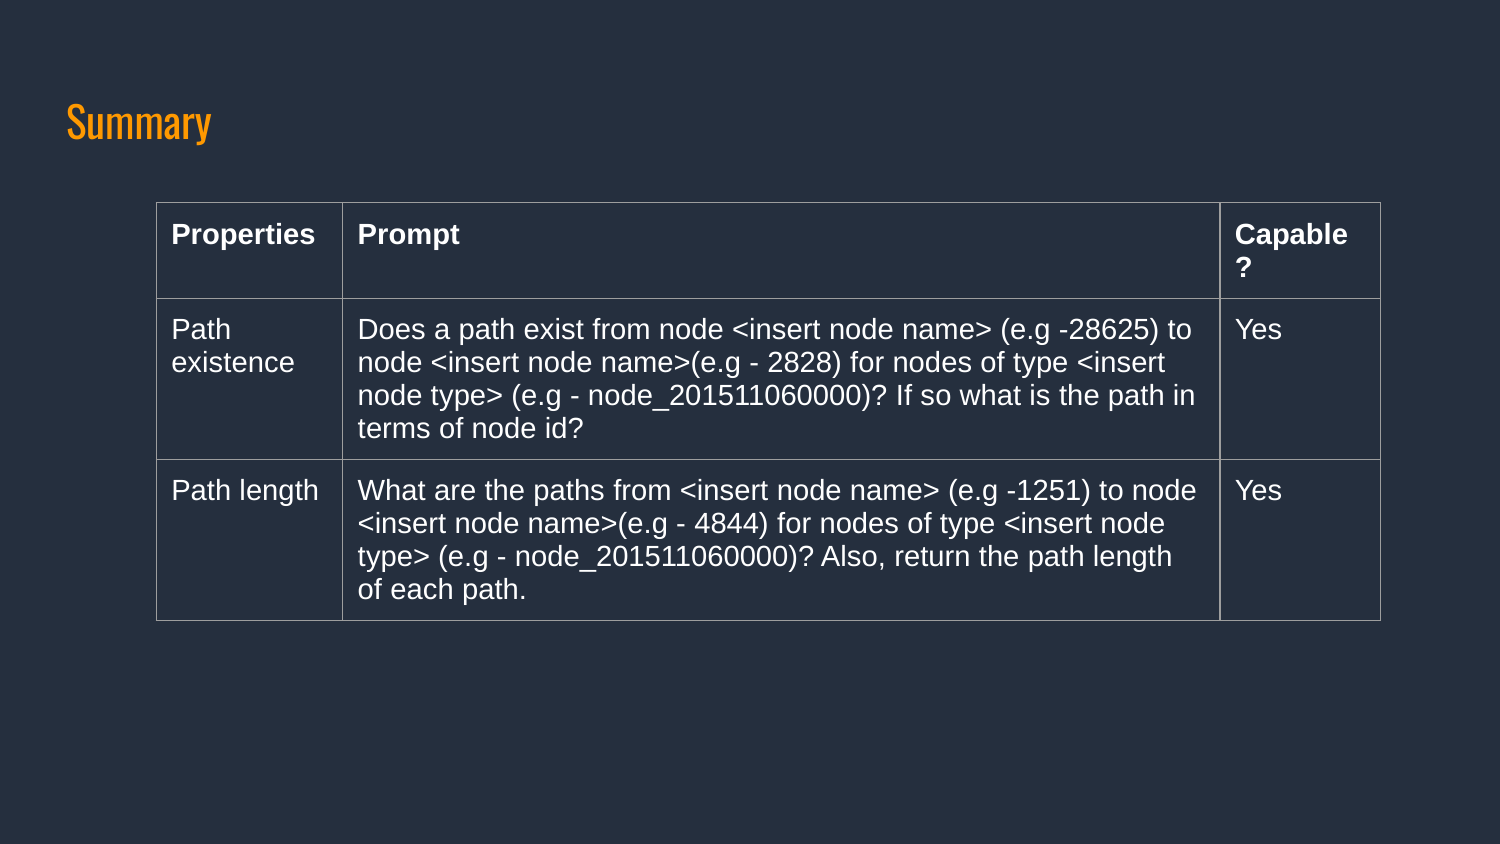

# Summary
| Properties | Prompt | Capable? |
| --- | --- | --- |
| Path existence | Does a path exist from node <insert node name> (e.g -28625) to node <insert node name>(e.g - 2828) for nodes of type <insert node type> (e.g - node\_201511060000)? If so what is the path in terms of node id? | Yes |
| Path length | What are the paths from <insert node name> (e.g -1251) to node <insert node name>(e.g - 4844) for nodes of type <insert node type> (e.g - node\_201511060000)? Also, return the path length of each path. | Yes |